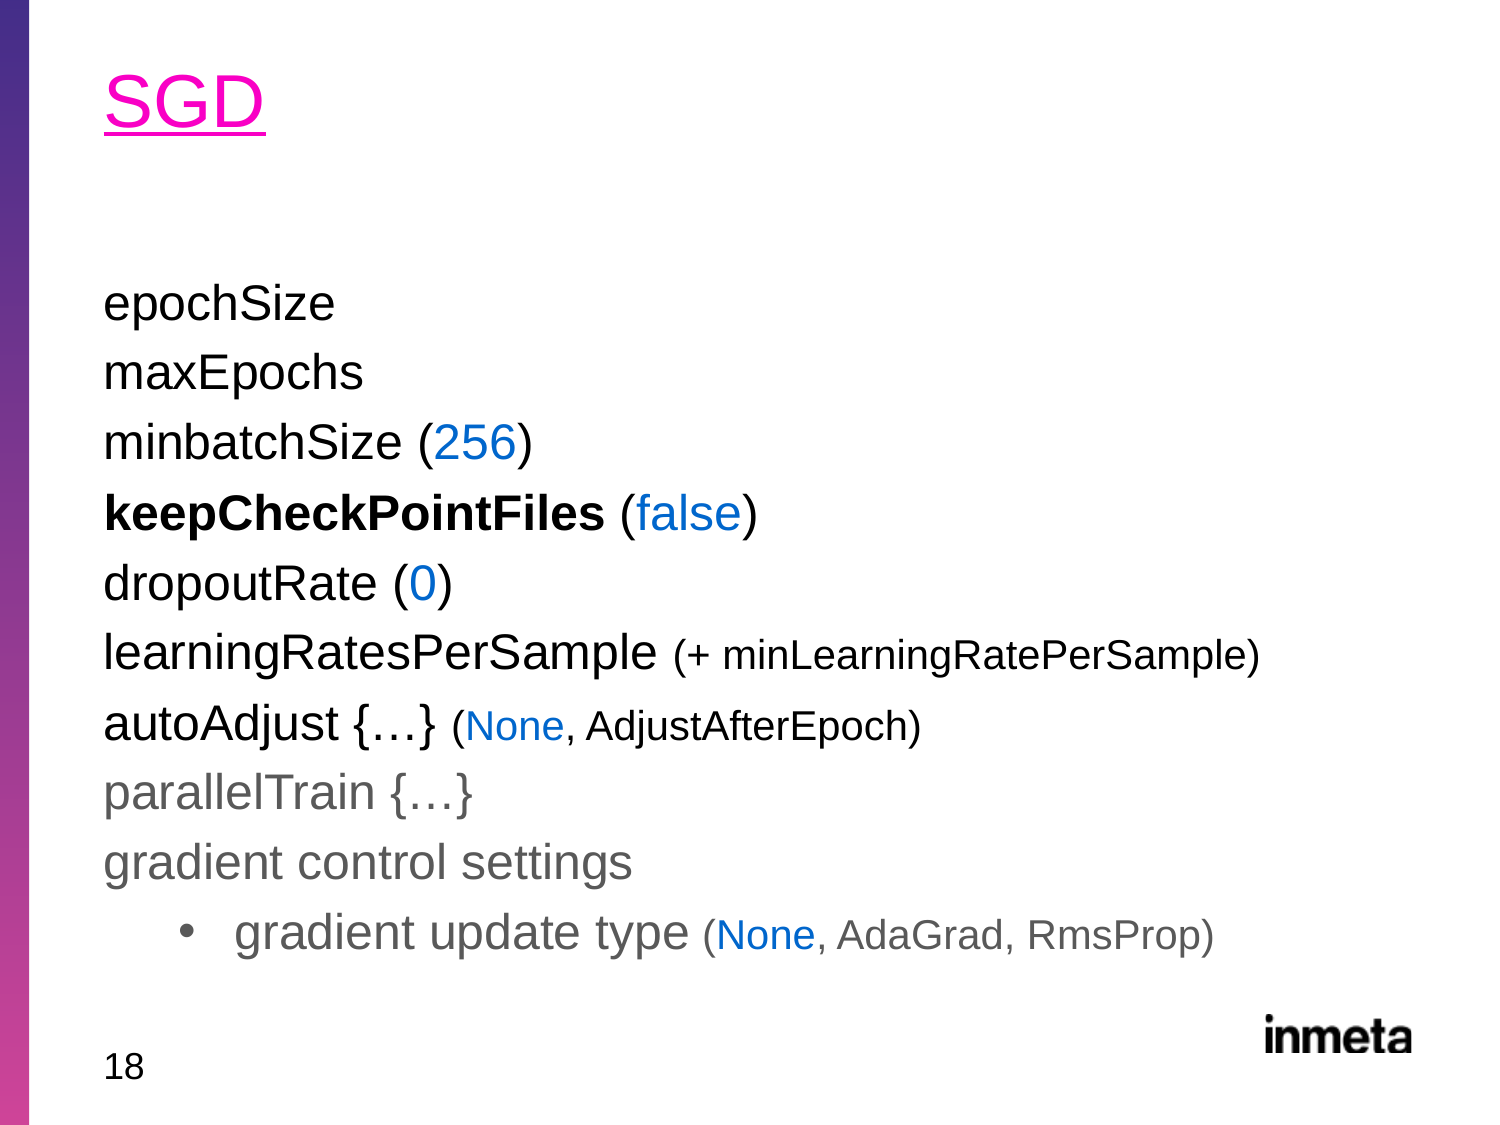

# SGD
epochSize
maxEpochs
minbatchSize (256)
keepCheckPointFiles (false)
dropoutRate (0)
learningRatesPerSample (+ minLearningRatePerSample)
autoAdjust {…} (None, AdjustAfterEpoch)
parallelTrain {…}
gradient control settings
gradient update type (None, AdaGrad, RmsProp)
18